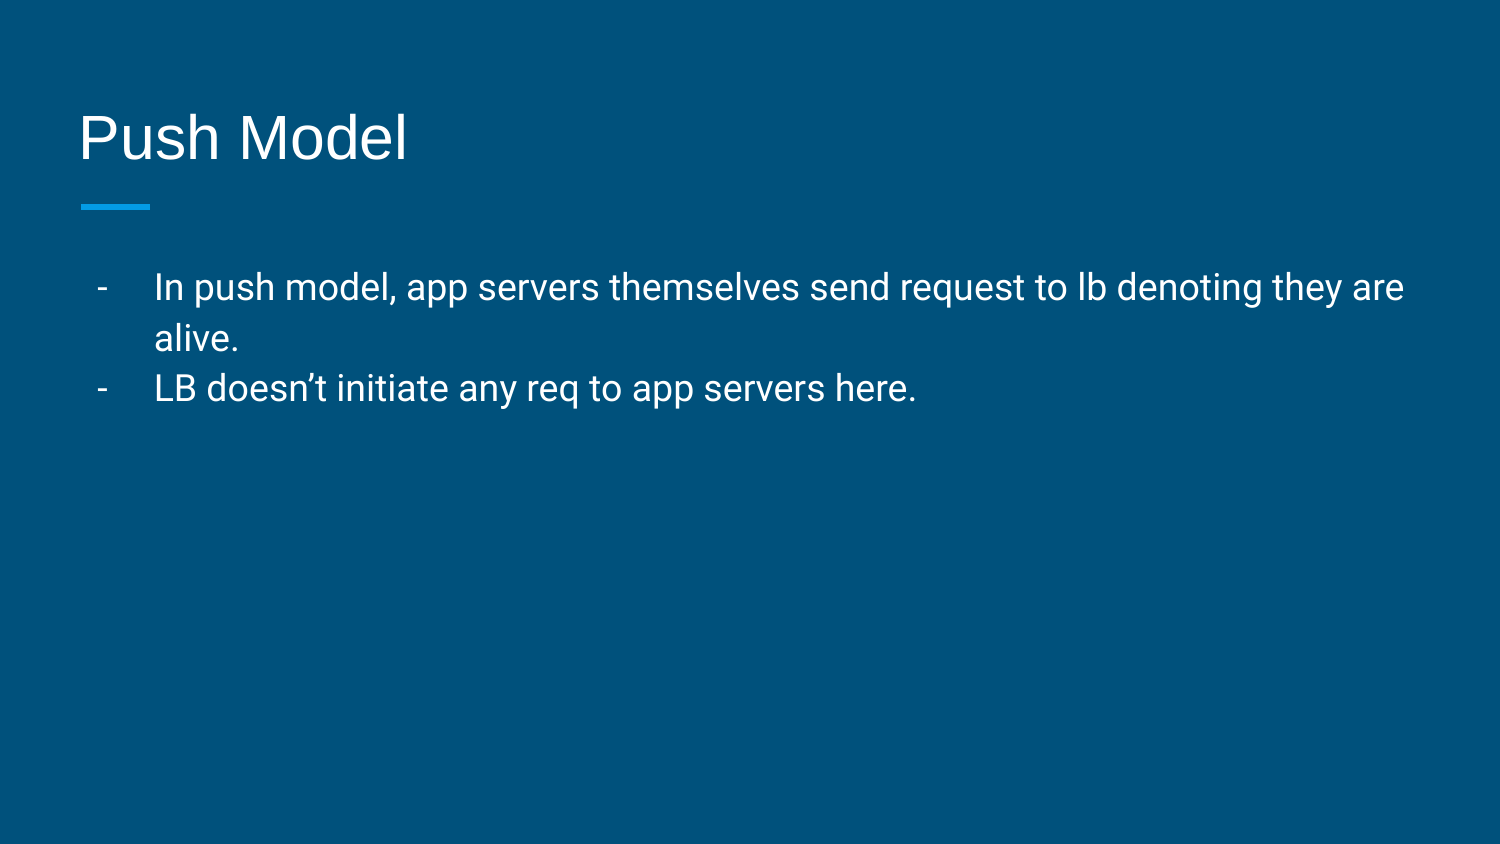

# Push Model
In push model, app servers themselves send request to lb denoting they are alive.
LB doesn’t initiate any req to app servers here.